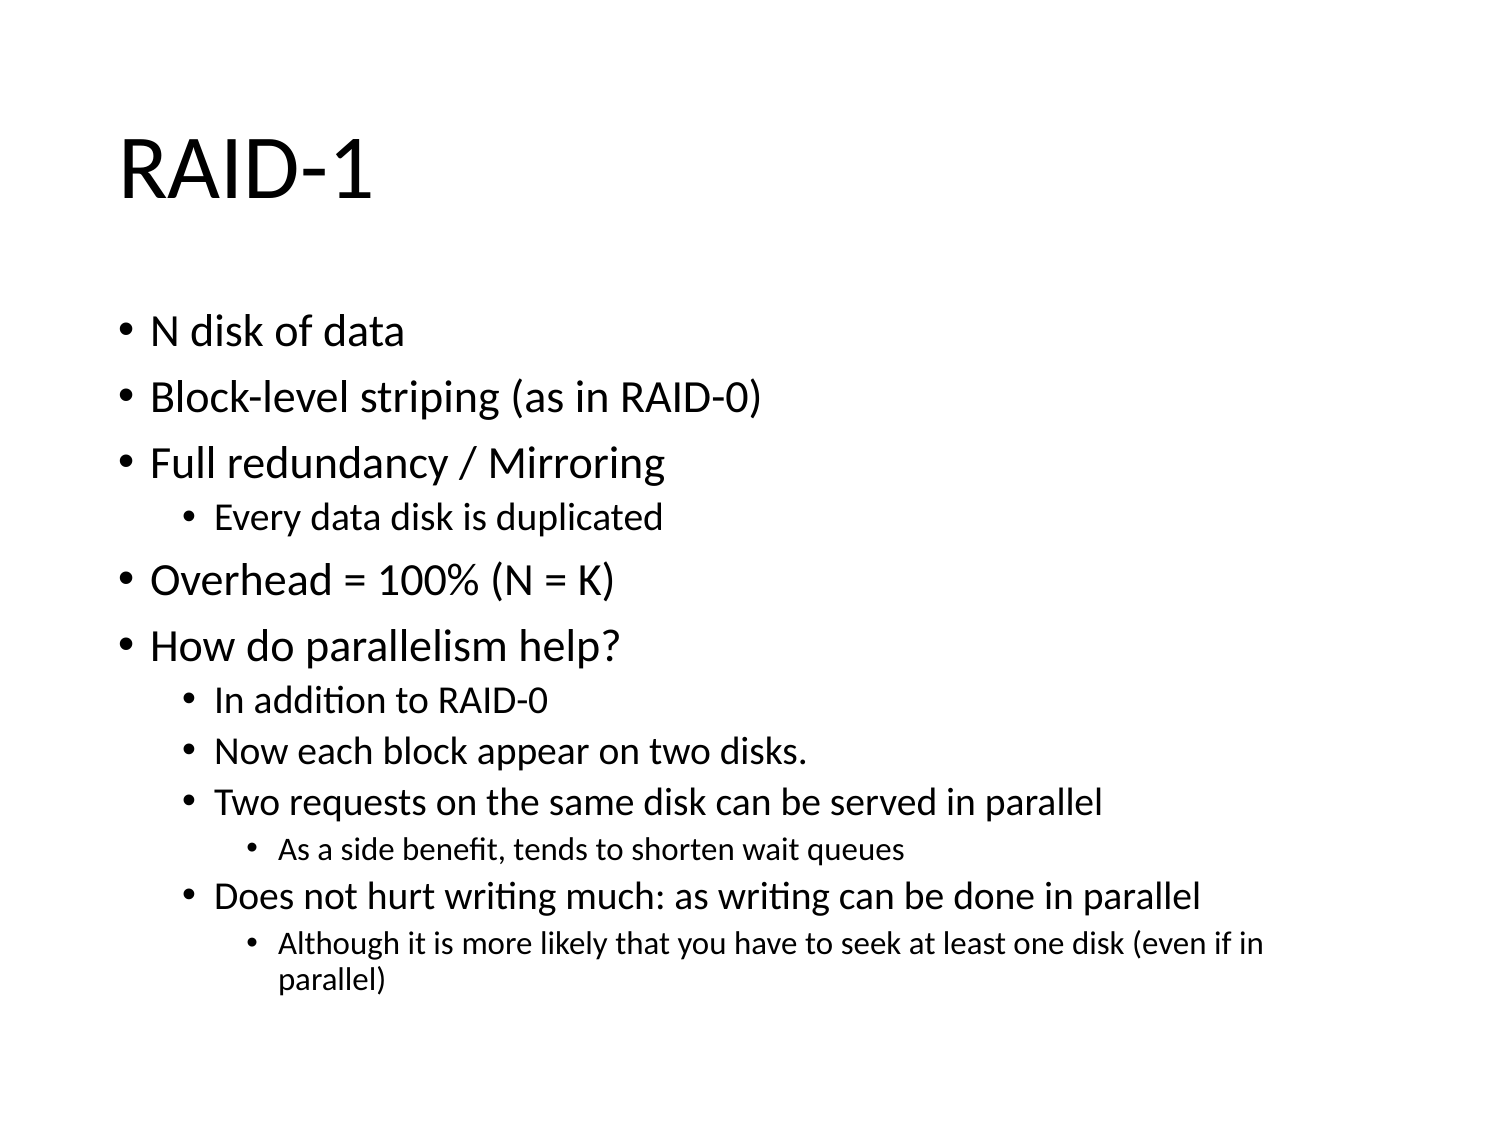

# RAID-1
N disk of data
Block-level striping (as in RAID-0)
Full redundancy / Mirroring
Every data disk is duplicated
Overhead = 100% (N = K)
How do parallelism help?
In addition to RAID-0
Now each block appear on two disks.
Two requests on the same disk can be served in parallel
As a side benefit, tends to shorten wait queues
Does not hurt writing much: as writing can be done in parallel
Although it is more likely that you have to seek at least one disk (even if in parallel)